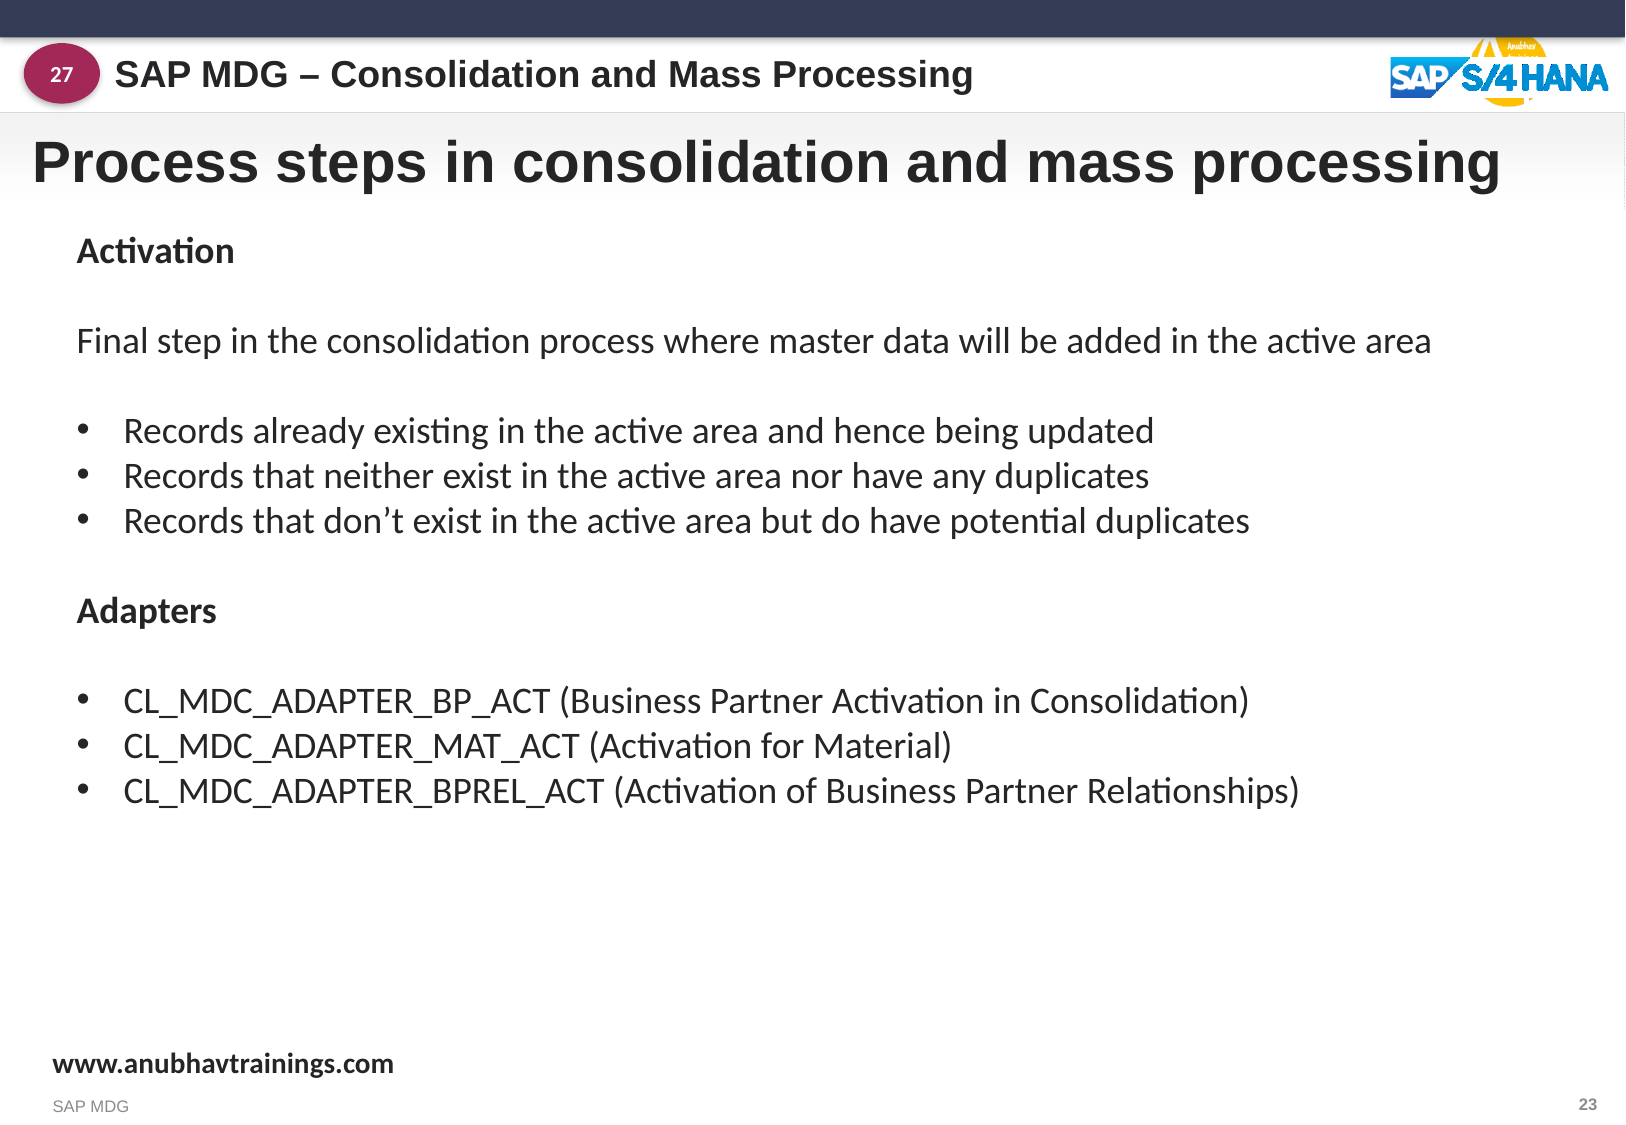

SAP MDG – Consolidation and Mass Processing
27
# Process steps in consolidation and mass processing
Activation

Final step in the consolidation process where master data will be added in the active area

Records already existing in the active area and hence being updated
Records that neither exist in the active area nor have any duplicates
Records that don’t exist in the active area but do have potential duplicates

Adapters

CL_MDC_ADAPTER_BP_ACT (Business Partner Activation in Consolidation)
CL_MDC_ADAPTER_MAT_ACT (Activation for Material)
CL_MDC_ADAPTER_BPREL_ACT (Activation of Business Partner Relationships)